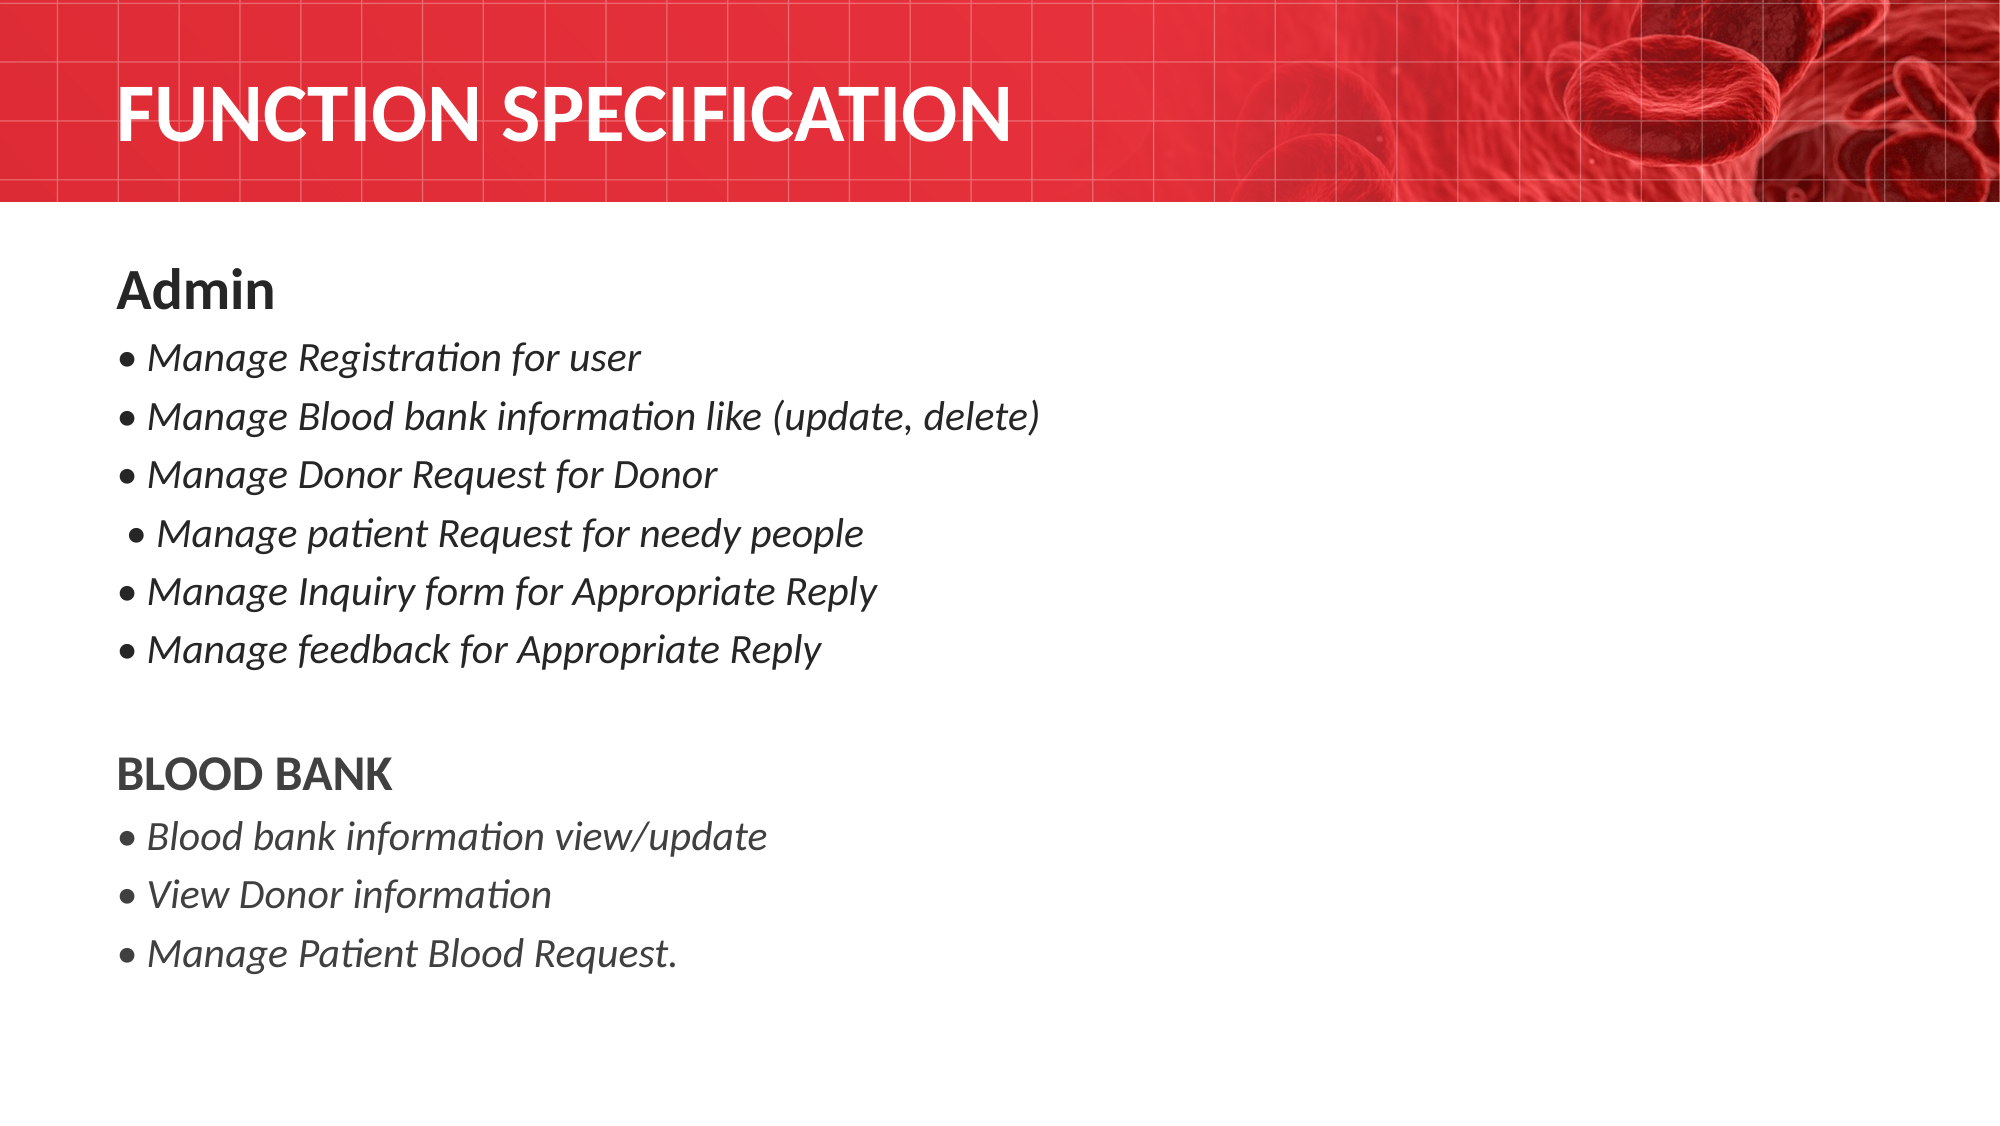

# FUNCTION SPECIFICATION
Admin
• Manage Registration for user
• Manage Blood bank information like (update, delete)
• Manage Donor Request for Donor
 • Manage patient Request for needy people
• Manage Inquiry form for Appropriate Reply
• Manage feedback for Appropriate Reply

BLOOD BANK
• Blood bank information view/update
• View Donor information
• Manage Patient Blood Request.